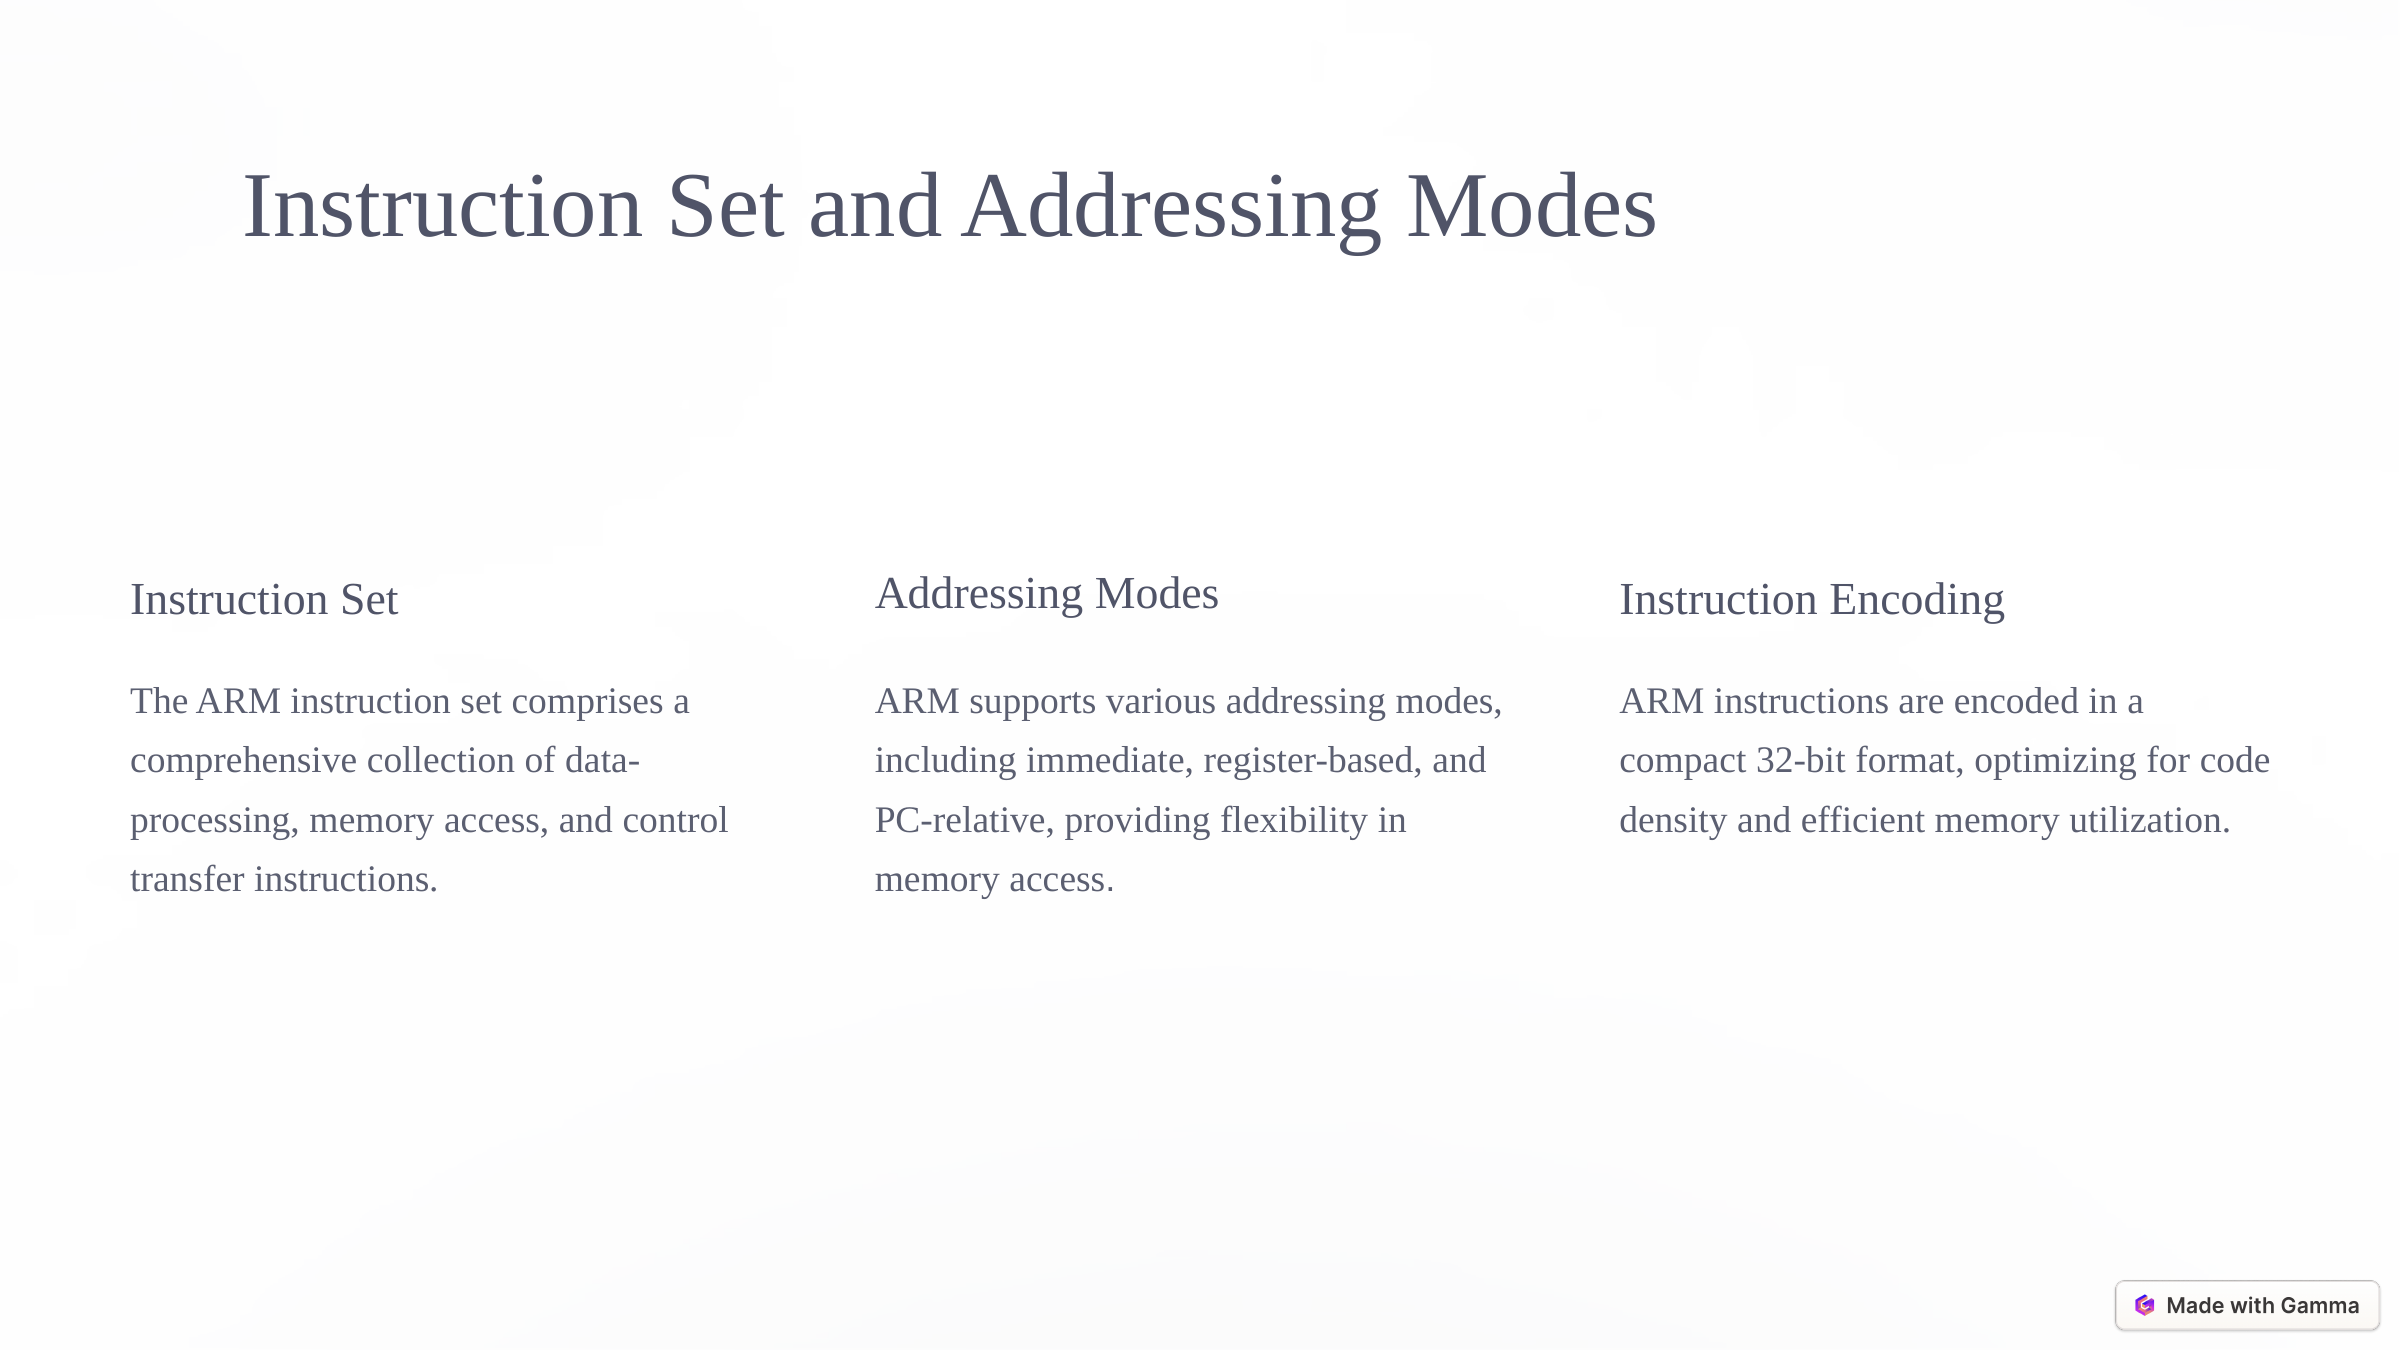

Instruction Set and Addressing Modes
Addressing Modes
Instruction Set
Instruction Encoding
The ARM instruction set comprises a comprehensive collection of data-processing, memory access, and control transfer instructions.
ARM supports various addressing modes, including immediate, register-based, and PC-relative, providing flexibility in memory access.
ARM instructions are encoded in a compact 32-bit format, optimizing for code density and efficient memory utilization.